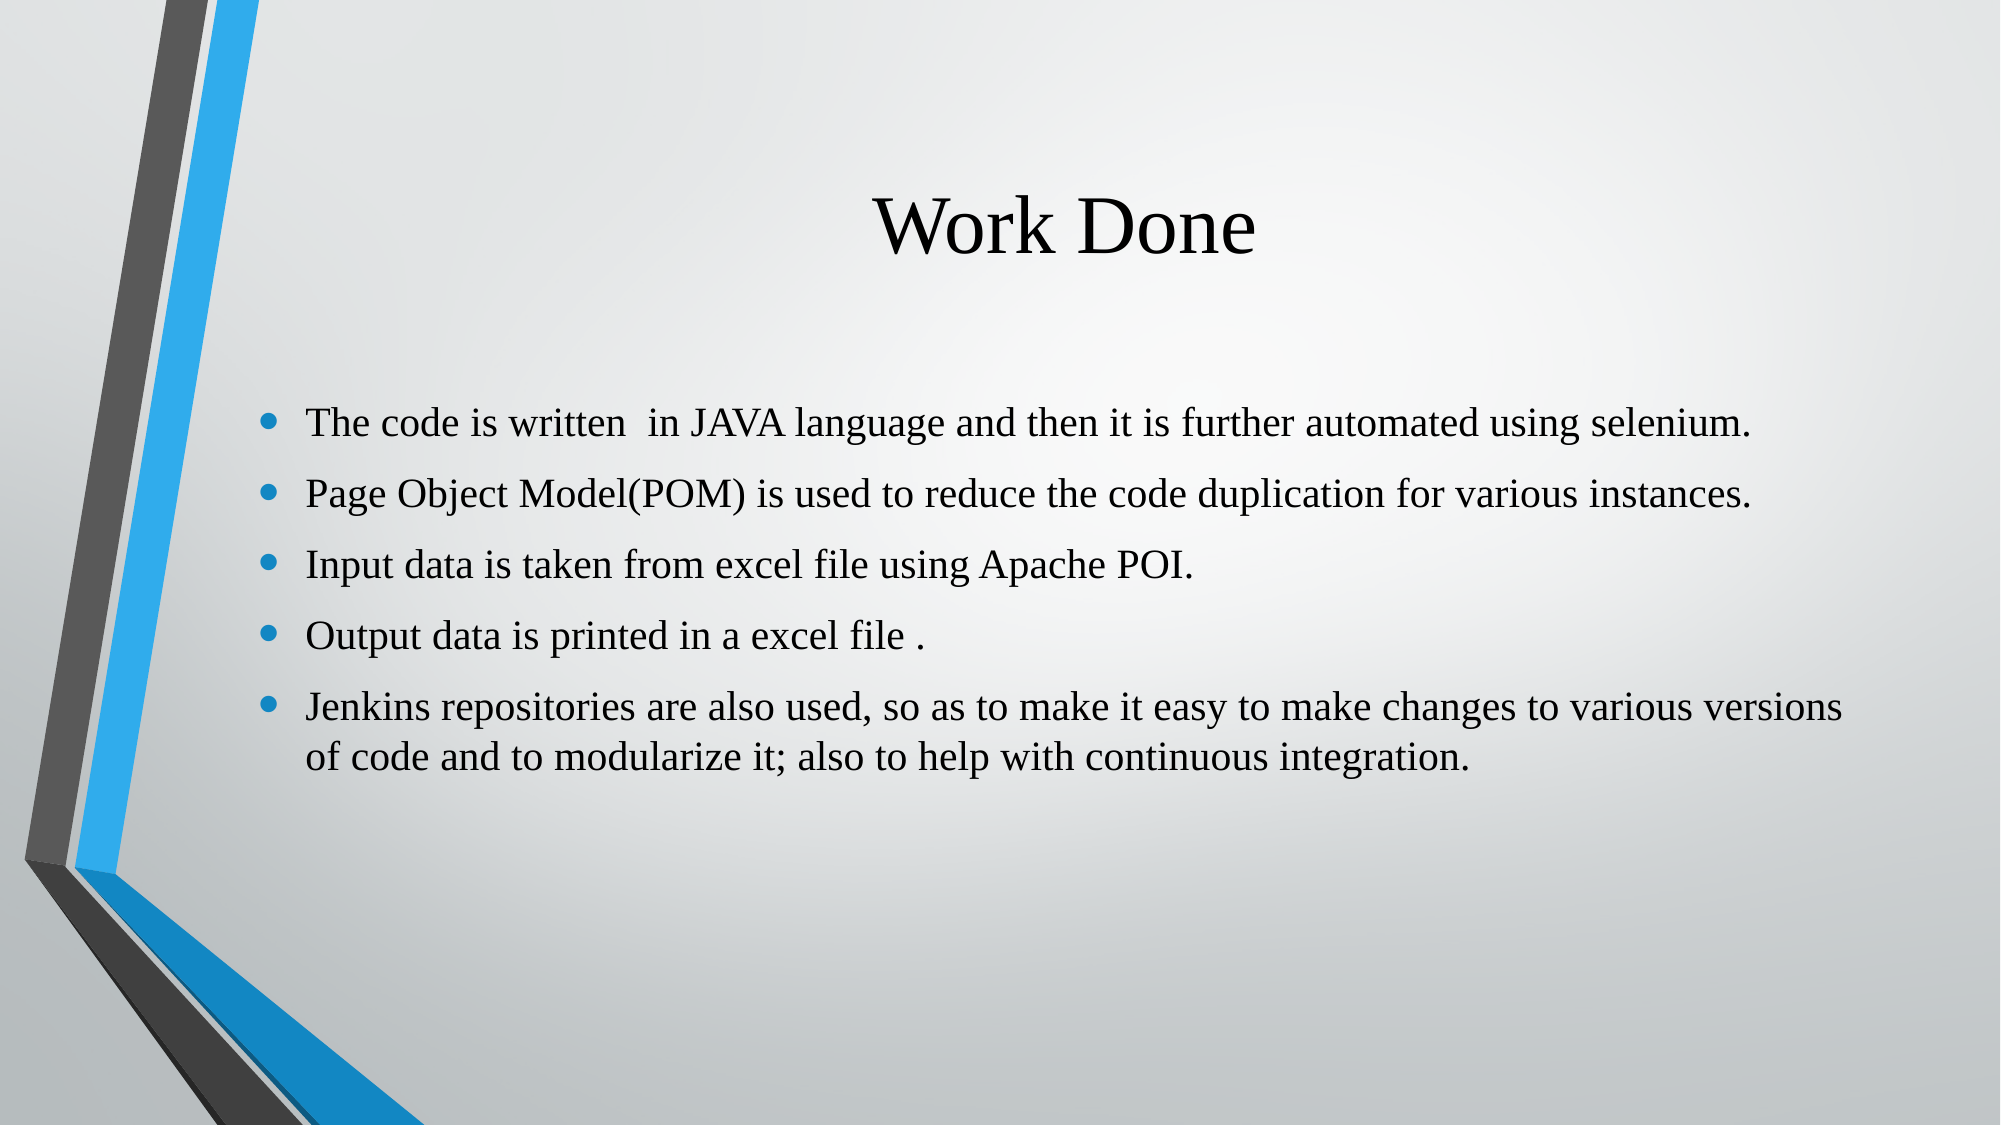

# Work Done
The code is written  in JAVA language and then it is further automated using selenium.
Page Object Model(POM) is used to reduce the code duplication for various instances.
Input data is taken from excel file using Apache POI.
Output data is printed in a excel file .
Jenkins repositories are also used, so as to make it easy to make changes to various versions of code and to modularize it; also to help with continuous integration.